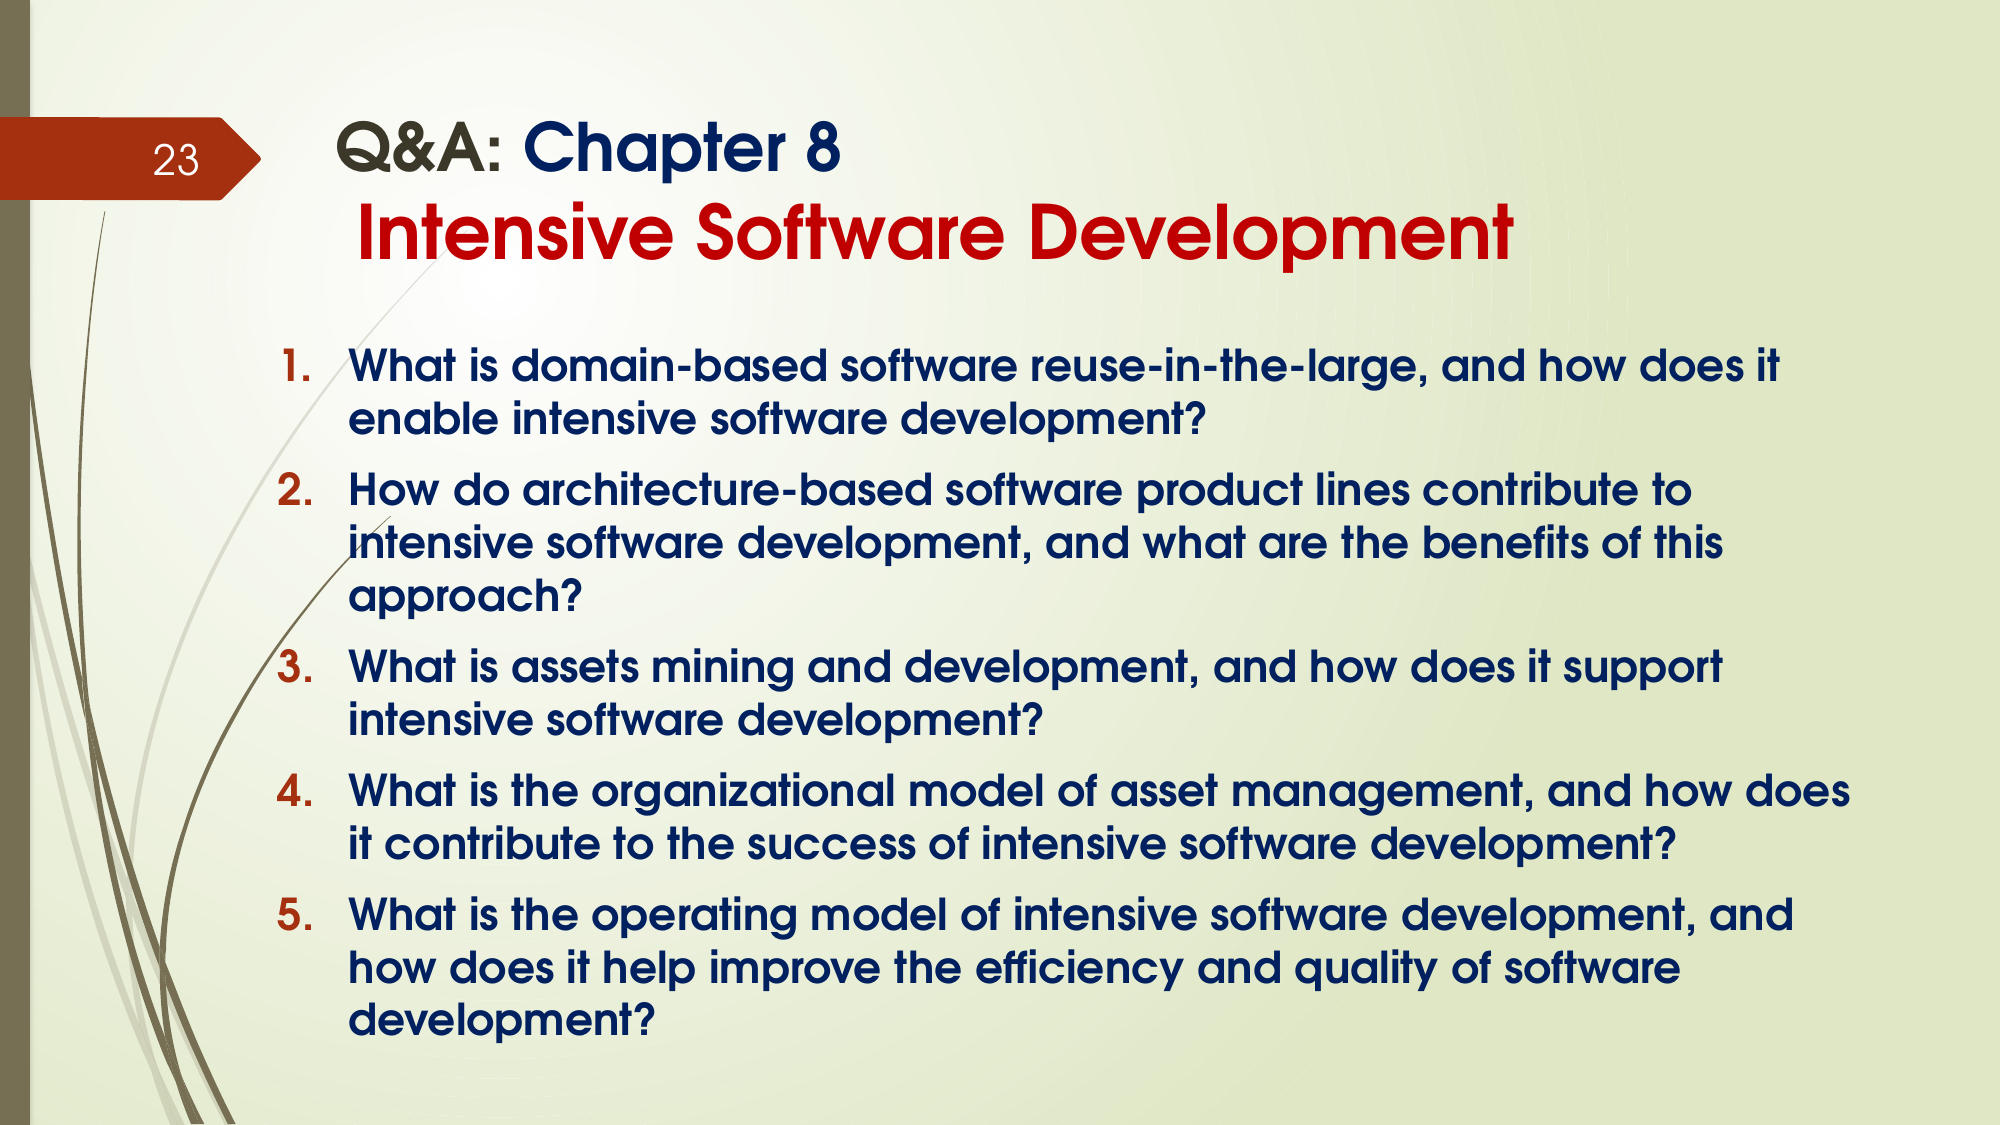

# Q&A: Chapter 8 Intensive Software Development
23
What is domain-based software reuse-in-the-large, and how does it enable intensive software development?
How do architecture-based software product lines contribute to intensive software development, and what are the benefits of this approach?
What is assets mining and development, and how does it support intensive software development?
What is the organizational model of asset management, and how does it contribute to the success of intensive software development?
What is the operating model of intensive software development, and how does it help improve the efficiency and quality of software development?